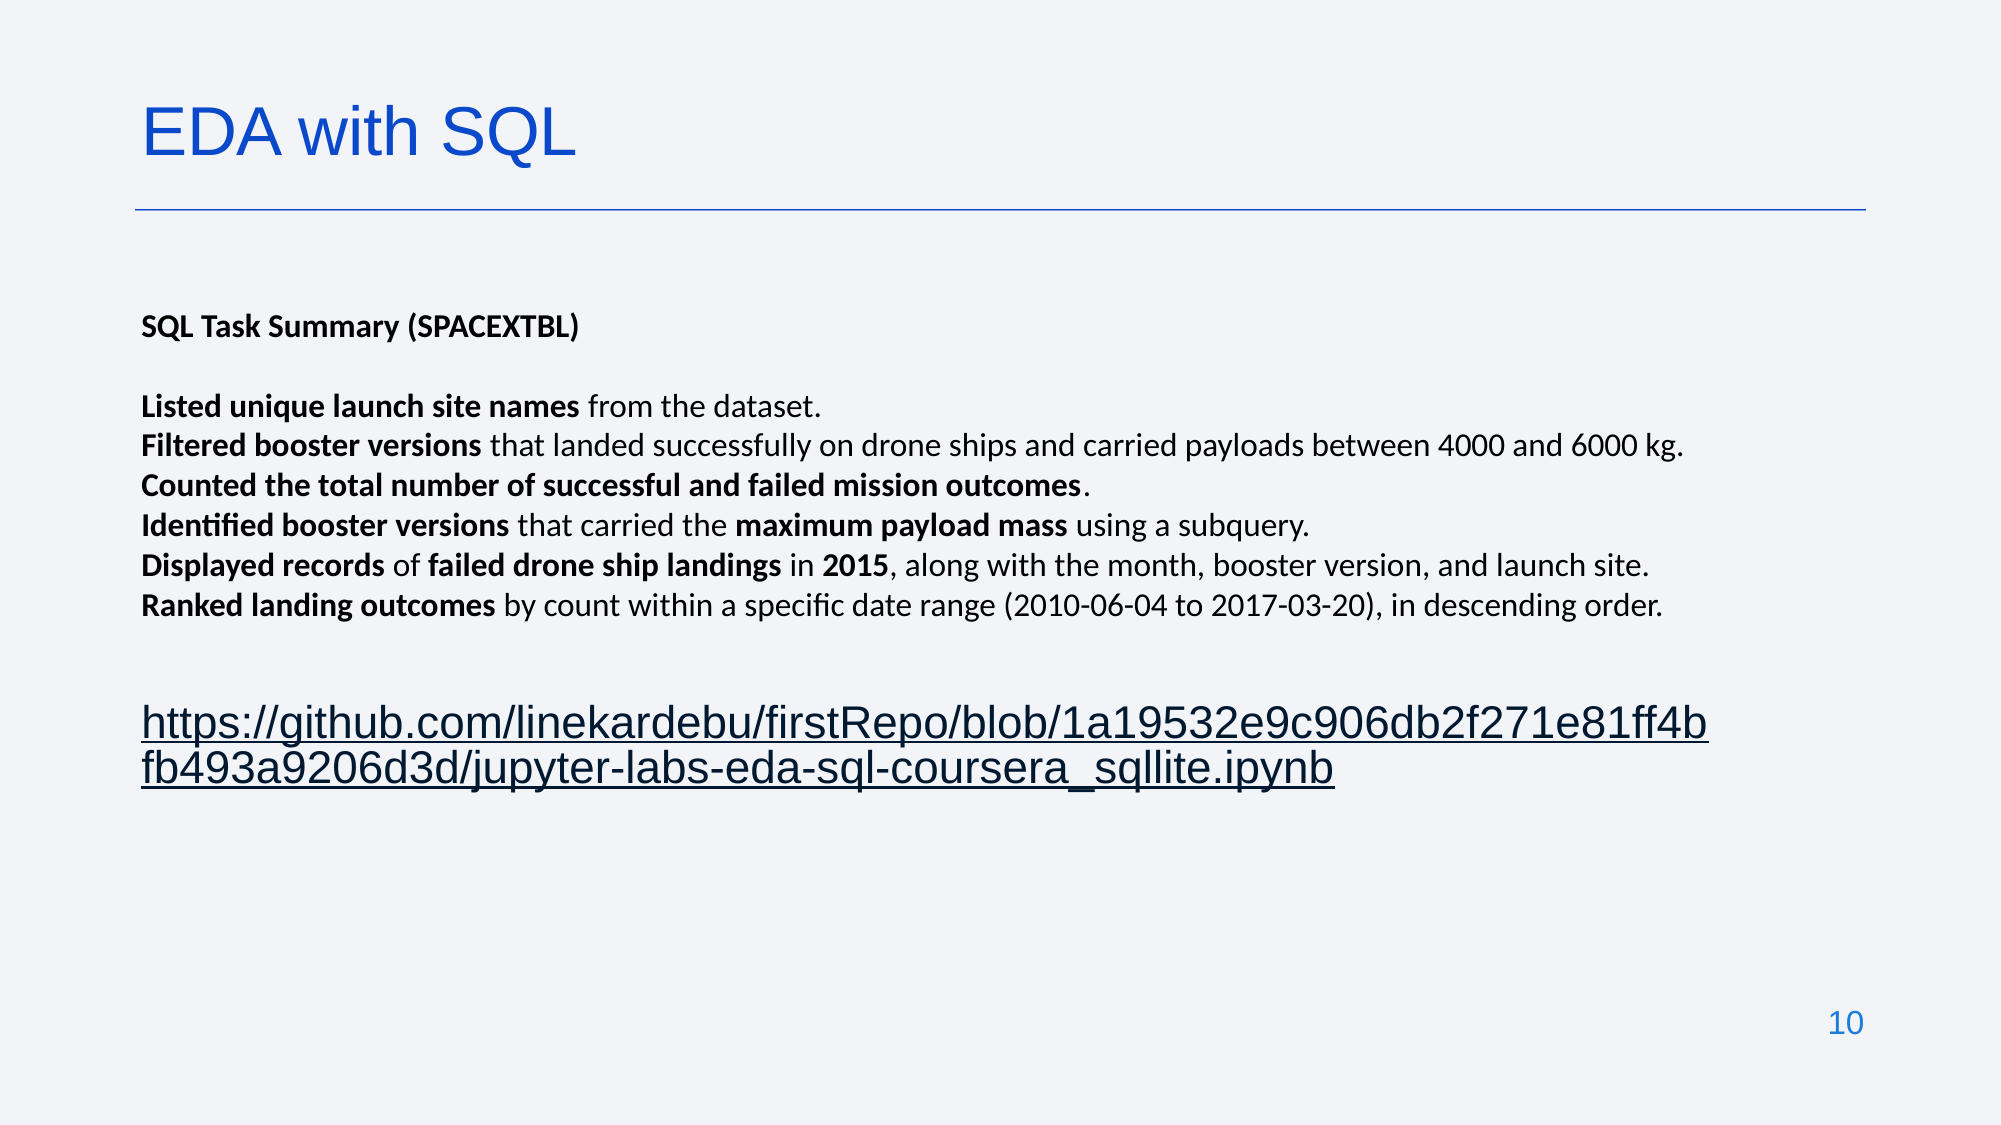

EDA with SQL
SQL Task Summary (SPACEXTBL)

Listed unique launch site names from the dataset.
Filtered booster versions that landed successfully on drone ships and carried payloads between 4000 and 6000 kg.
Counted the total number of successful and failed mission outcomes.
Identified booster versions that carried the maximum payload mass using a subquery.
Displayed records of failed drone ship landings in 2015, along with the month, booster version, and launch site.
Ranked landing outcomes by count within a specific date range (2010-06-04 to 2017-03-20), in descending order.

https://github.com/linekardebu/firstRepo/blob/1a19532e9c906db2f271e81ff4bfb493a9206d3d/jupyter-labs-eda-sql-coursera_sqllite.ipynb

10